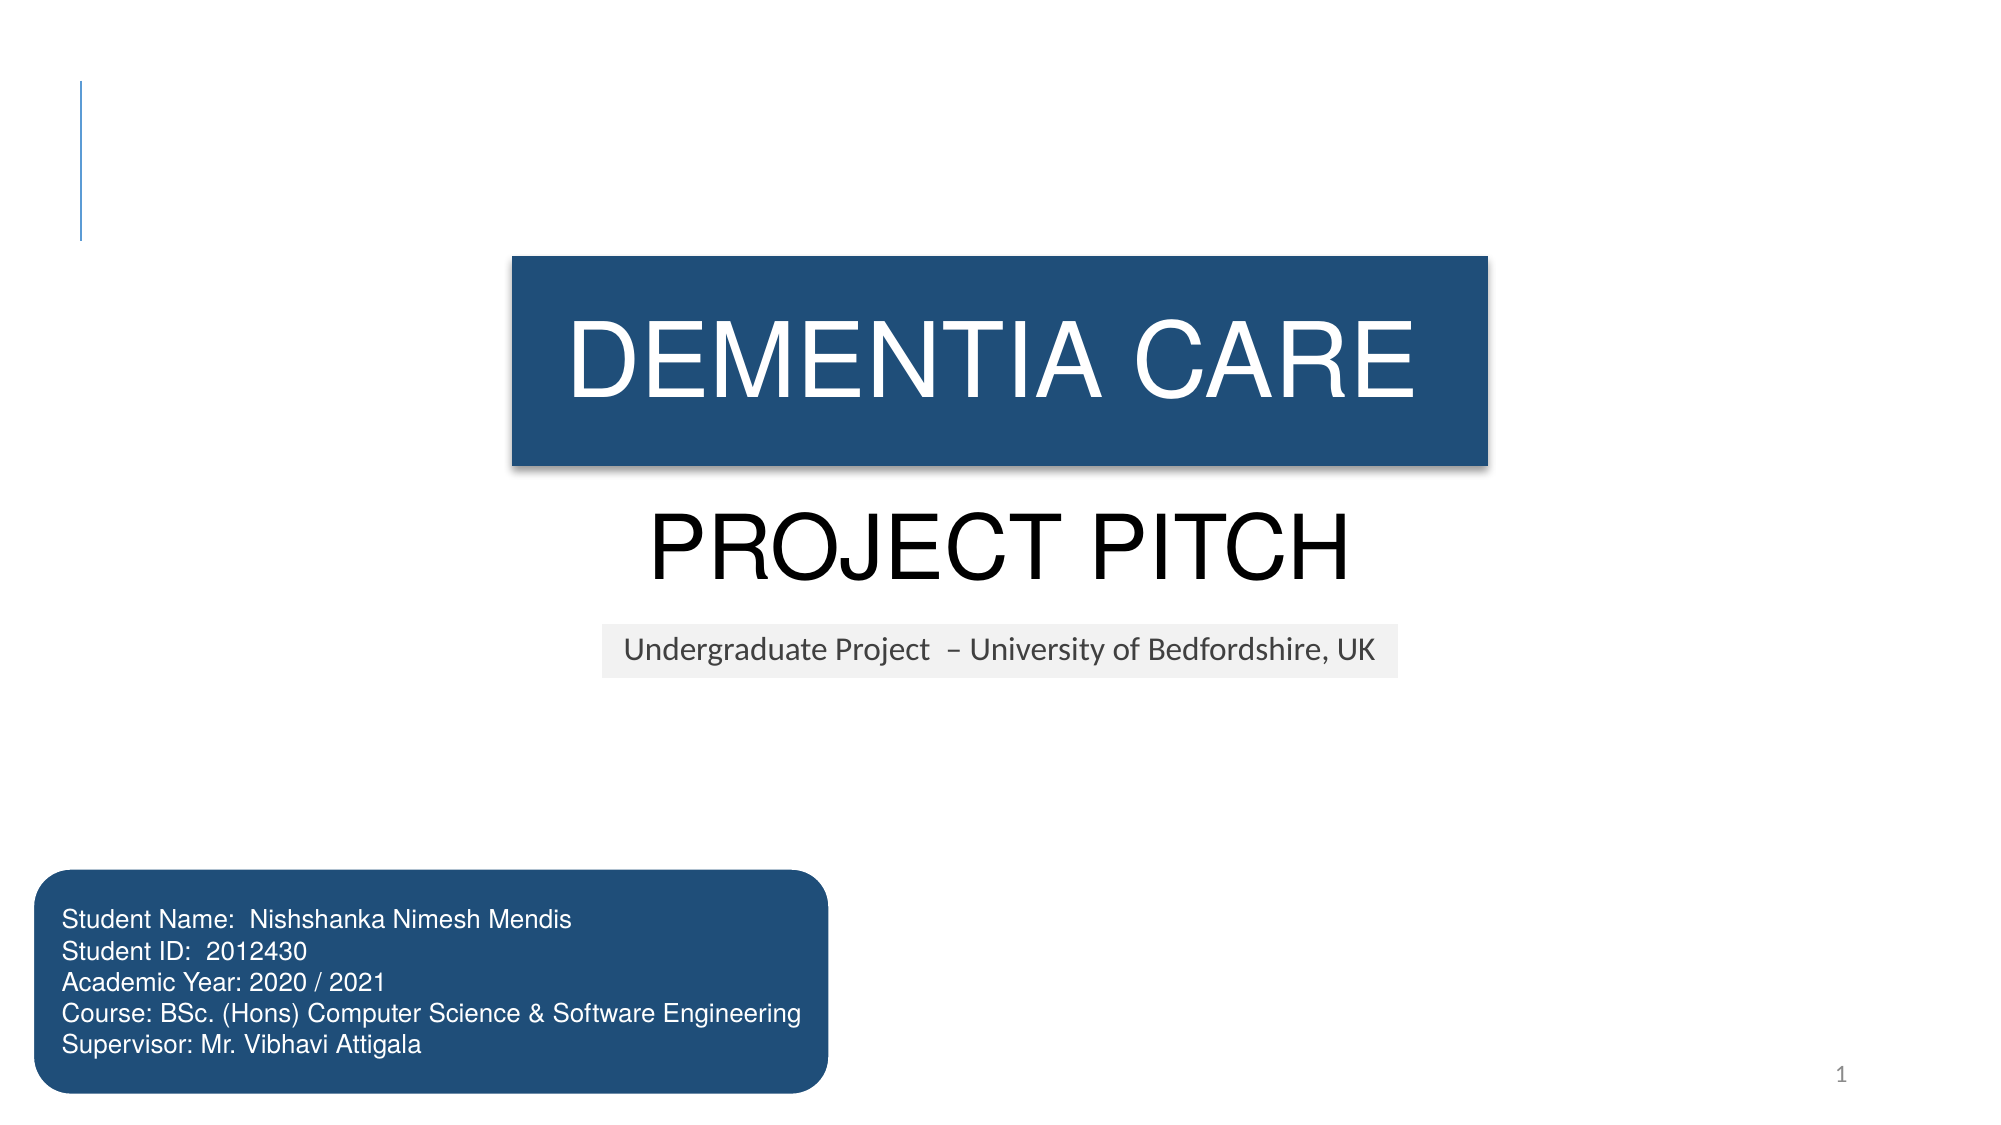

# DEMENTIA CARE
PROJECT PITCH
Undergraduate Project  – University of Bedfordshire, UK

Student Name:  Nishshanka Nimesh Mendis
Student ID:  2012430
Academic Year: 2020 / 2021
Course: BSc. (Hons) Computer Science & Software Engineering
Supervisor: Mr. Vibhavi Attigala
1